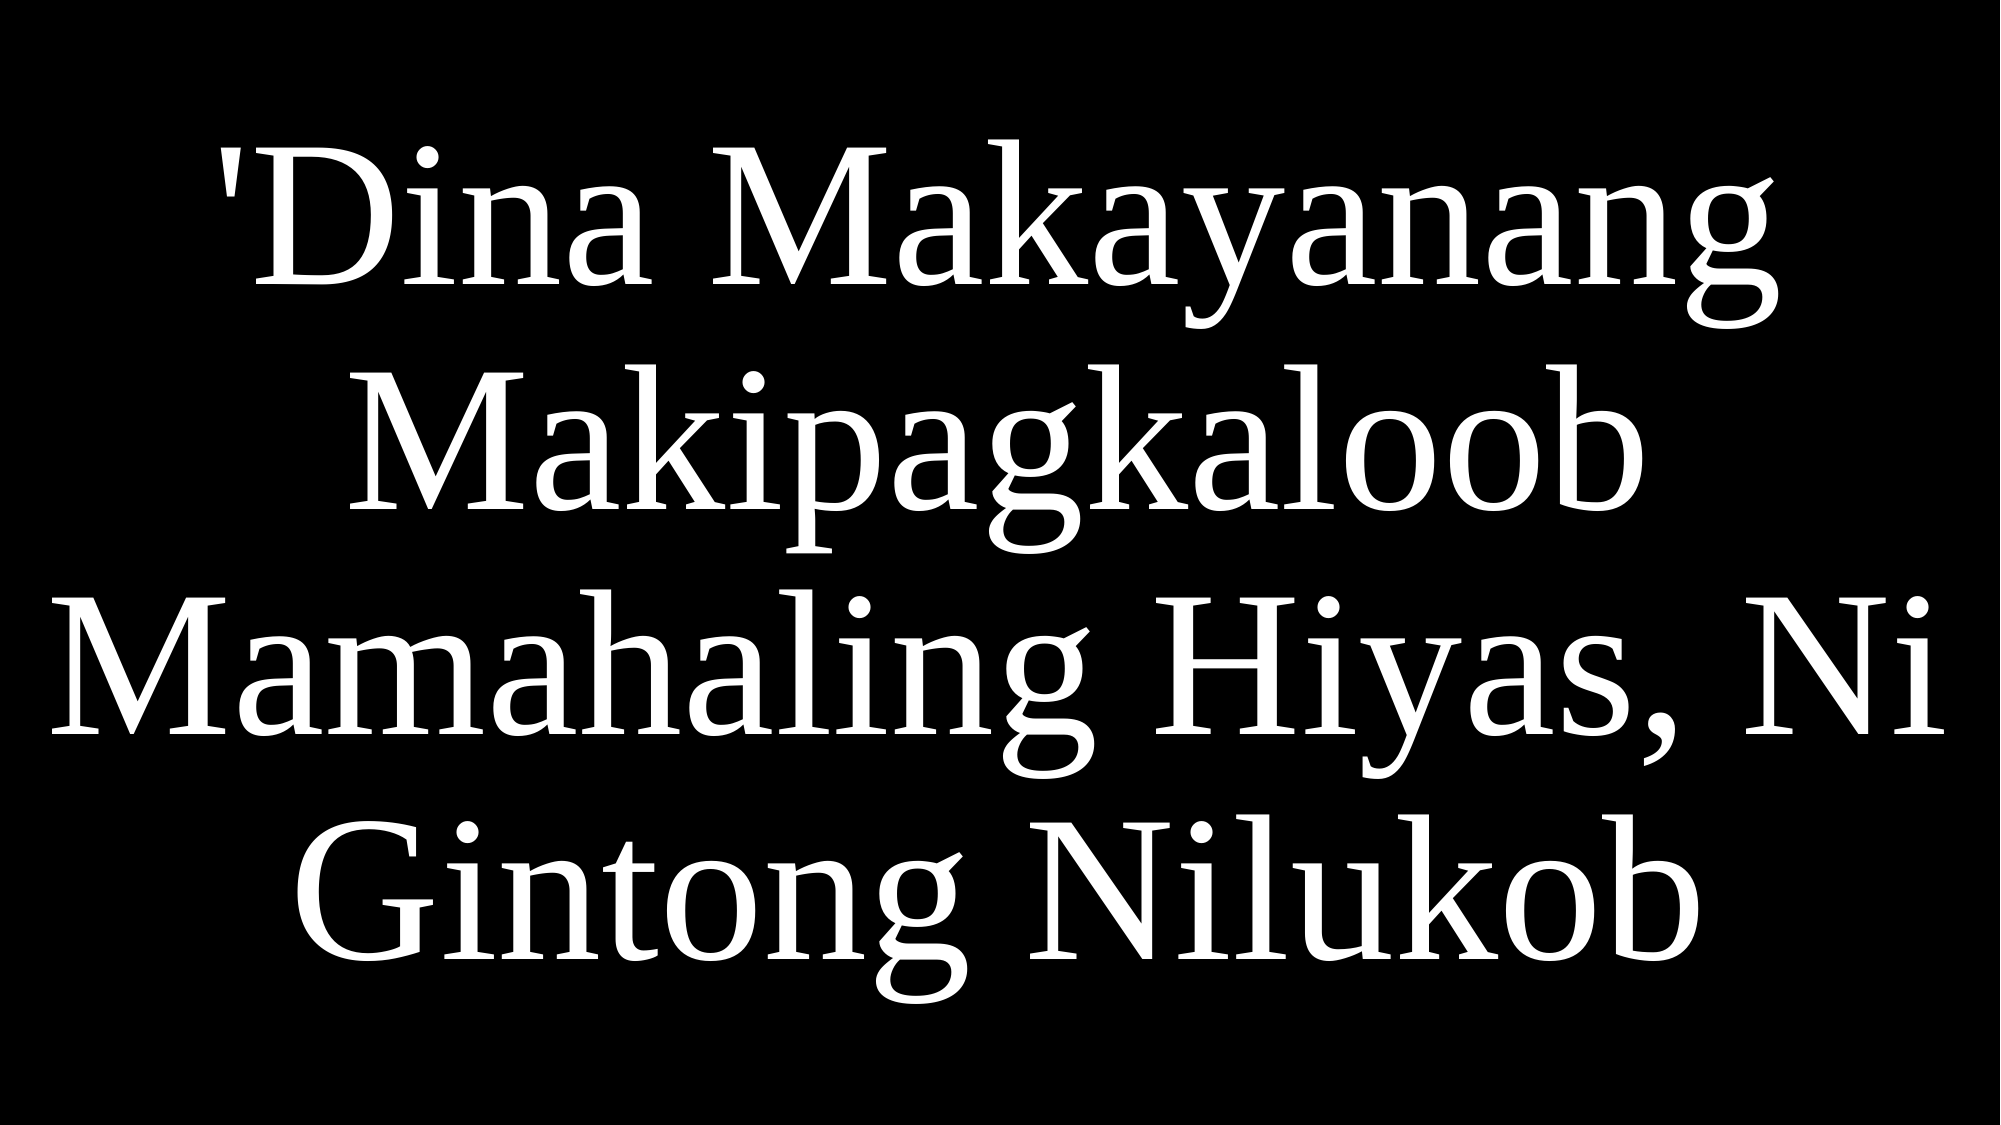

# 'Dina Makayanang Makipagkaloob Mamahaling Hiyas, Ni Gintong Nilukob